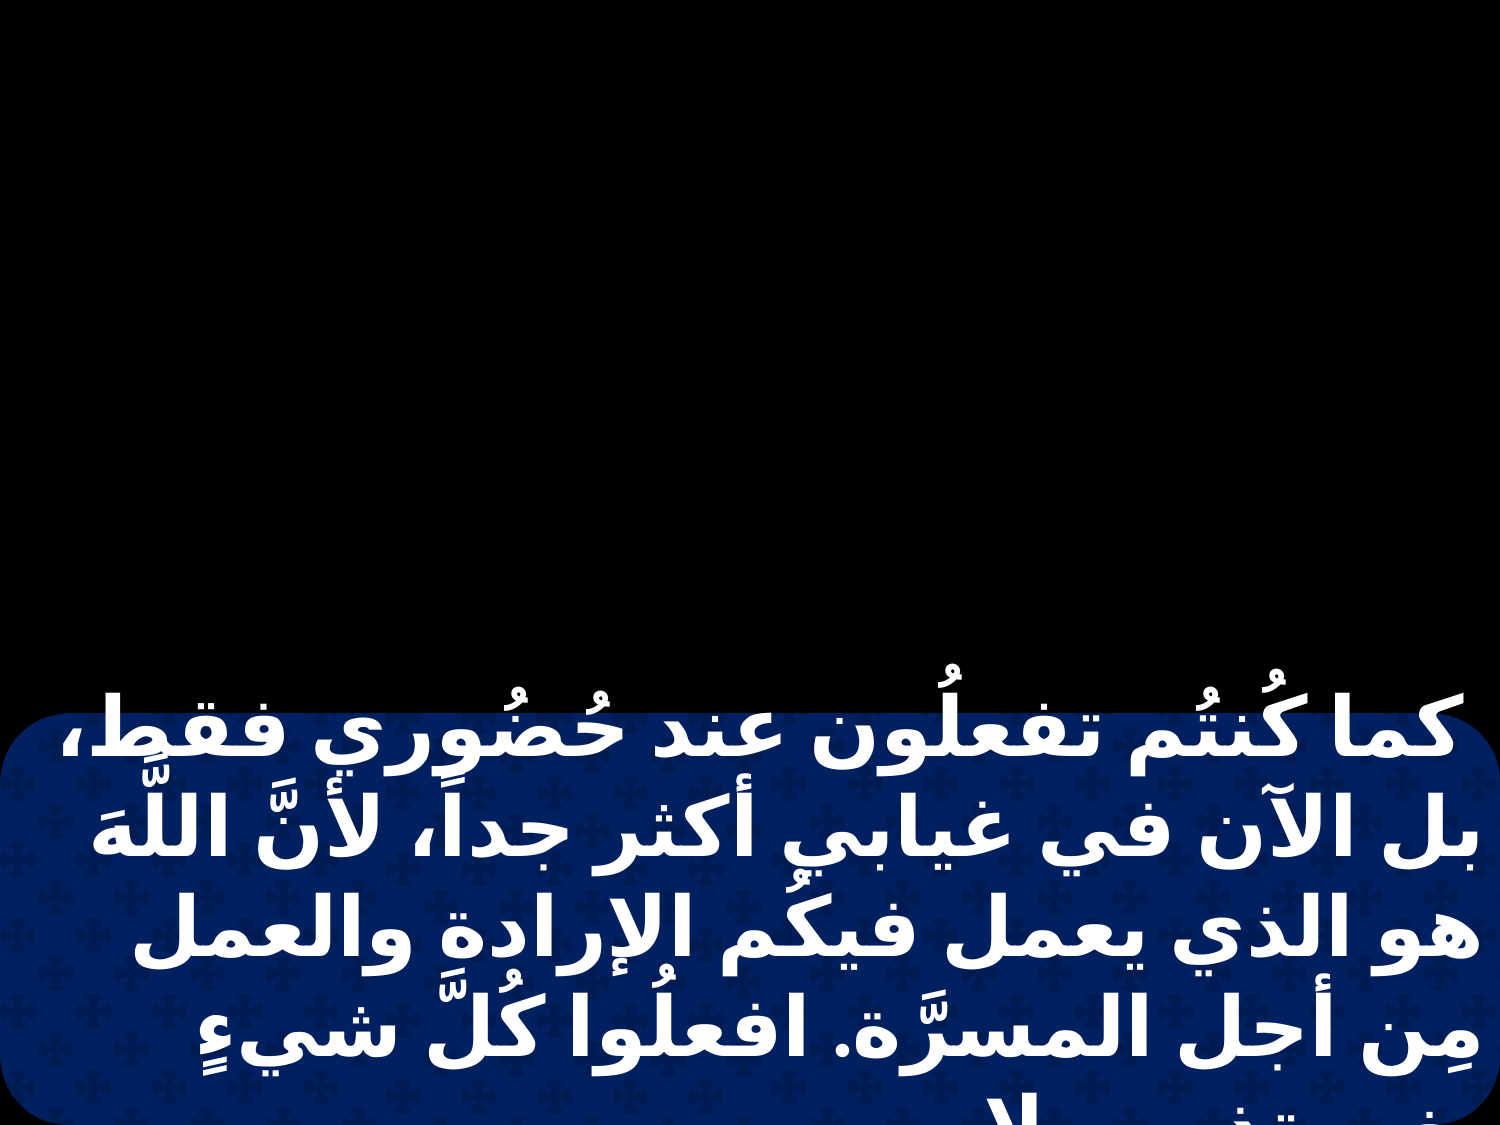

كما كُنتُم تفعلُون عند حُضُوري فقط، بل الآن في غيابي أكثر جداً، لأنَّ اللَّهَ هو الذي يعمل فيكُم الإرادة والعمل مِن أجل المسرَّة. افعلُوا كُلَّ شيءٍ بغير تذمر ولا